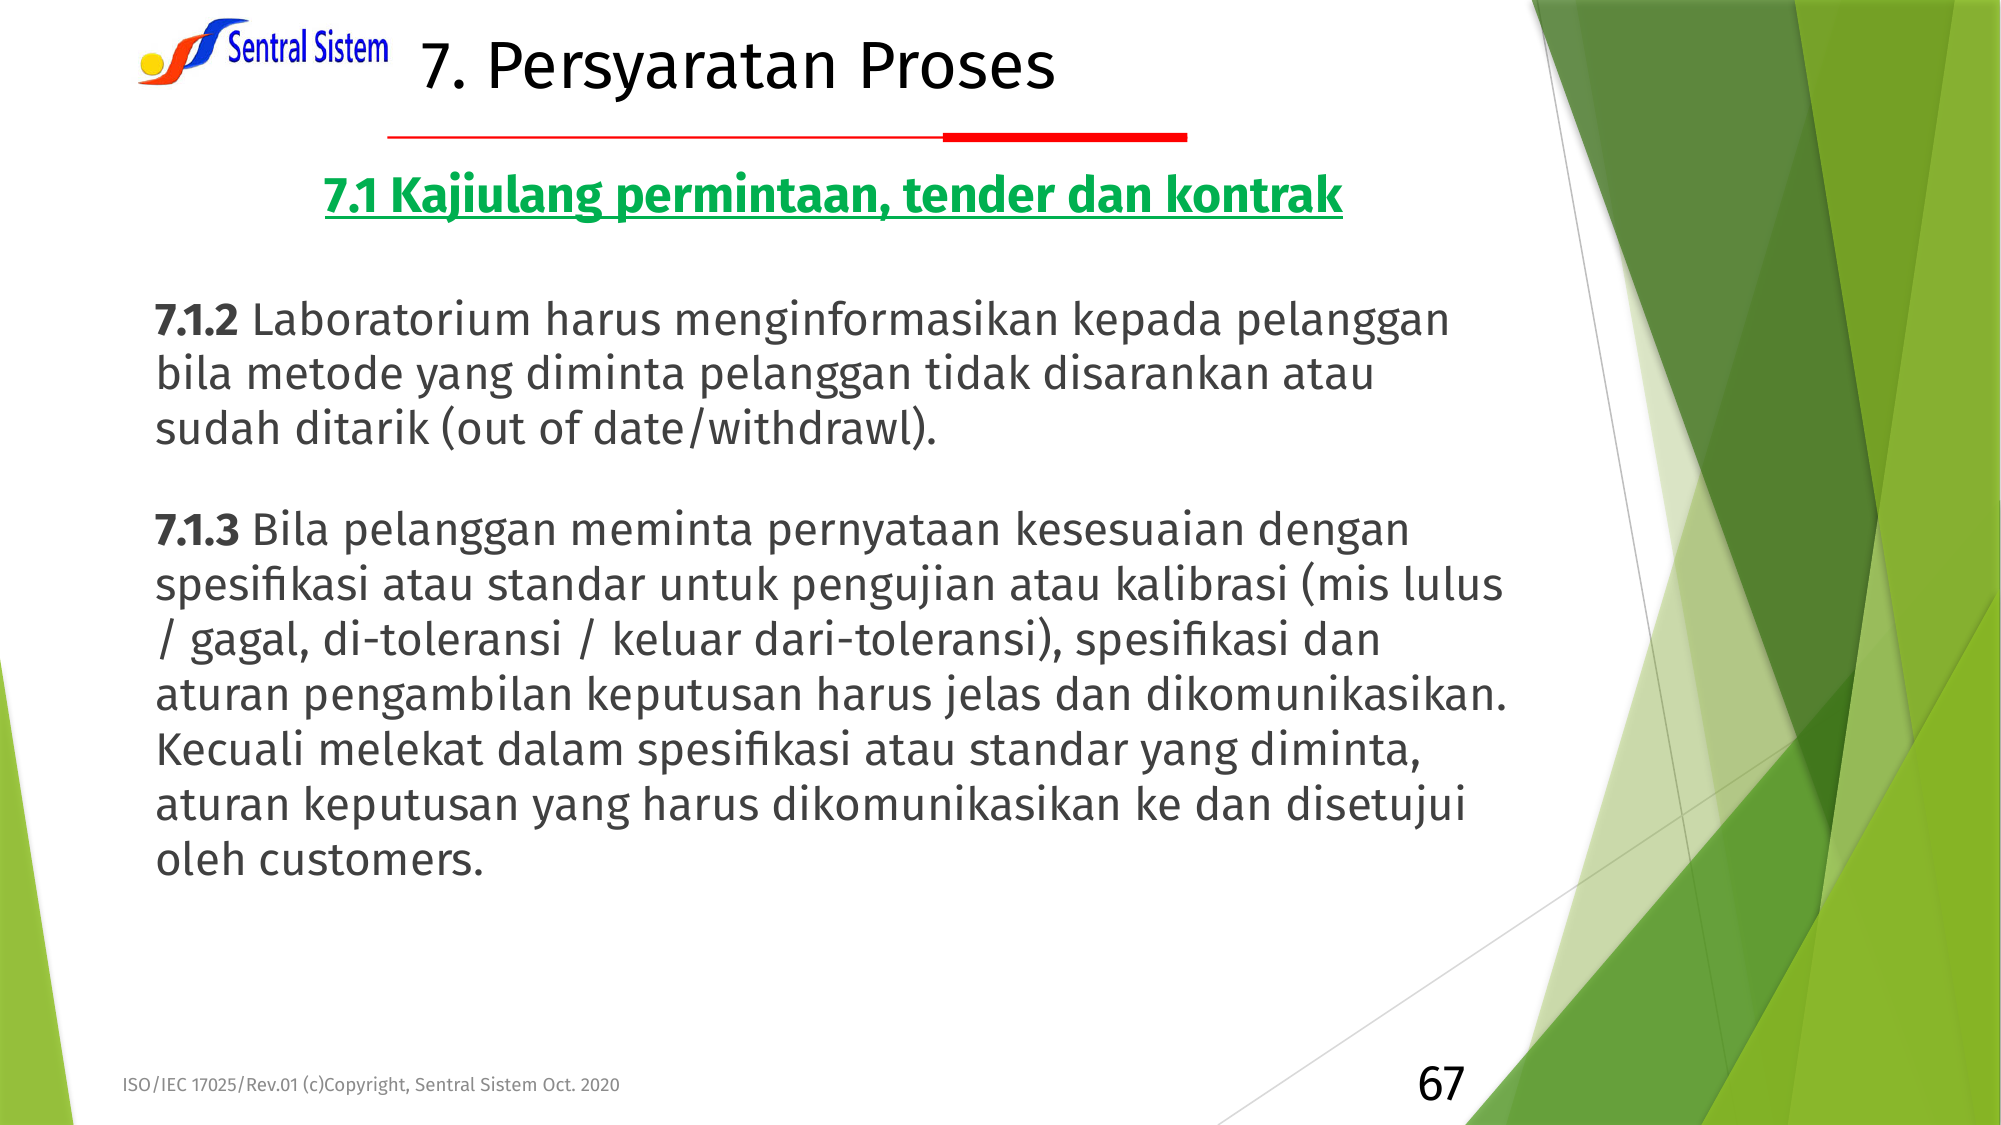

# 7. Persyaratan Proses

7.1 Kajiulang permintaan, tender dan kontrak

7.1.2 Laboratorium harus menginformasikan kepada pelanggan bila metode yang diminta pelanggan tidak disarankan atau sudah ditarik (out of date/withdrawl).
7.1.3 Bila pelanggan meminta pernyataan kesesuaian dengan spesifikasi atau standar untuk pengujian atau kalibrasi (mis lulus / gagal, di-toleransi / keluar dari-toleransi), spesifikasi dan aturan pengambilan keputusan harus jelas dan dikomunikasikan. Kecuali melekat dalam spesifikasi atau standar yang diminta, aturan keputusan yang harus dikomunikasikan ke dan disetujui oleh customers.

67
ISO/IEC 17025/Rev.01 (c)Copyright, Sentral Sistem Oct. 2020